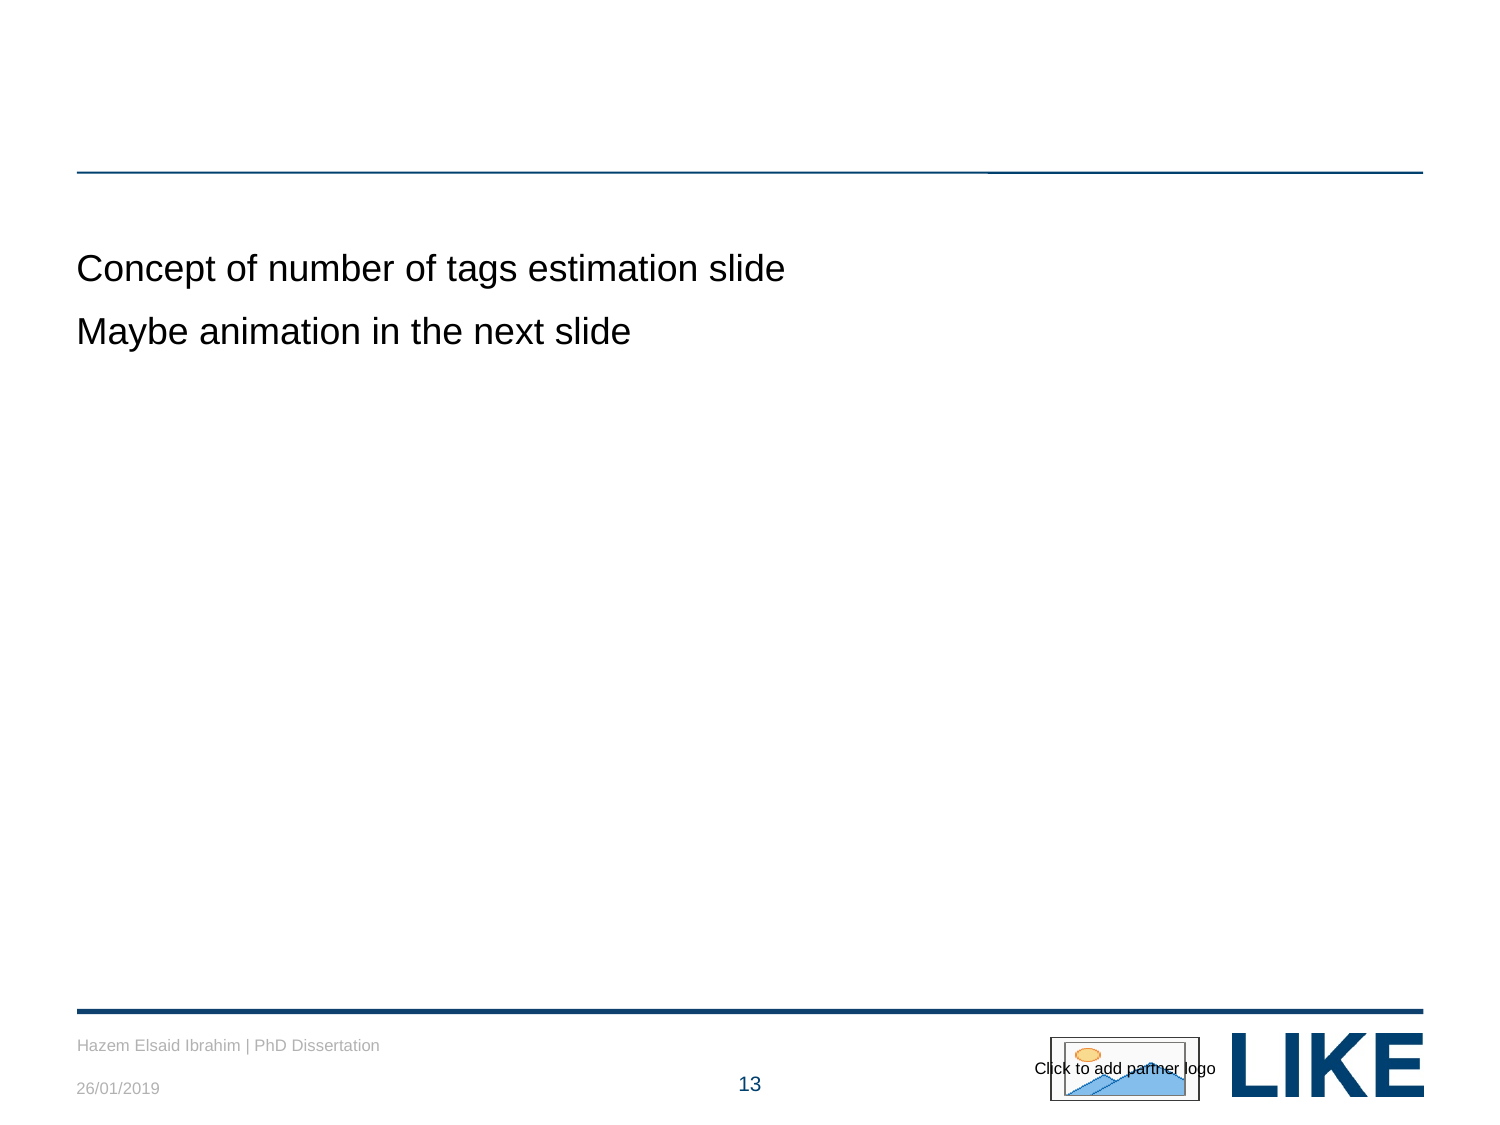

#
Concept of number of tags estimation slide
Maybe animation in the next slide

Hazem Elsaid Ibrahim | PhD Dissertation
26/01/2019